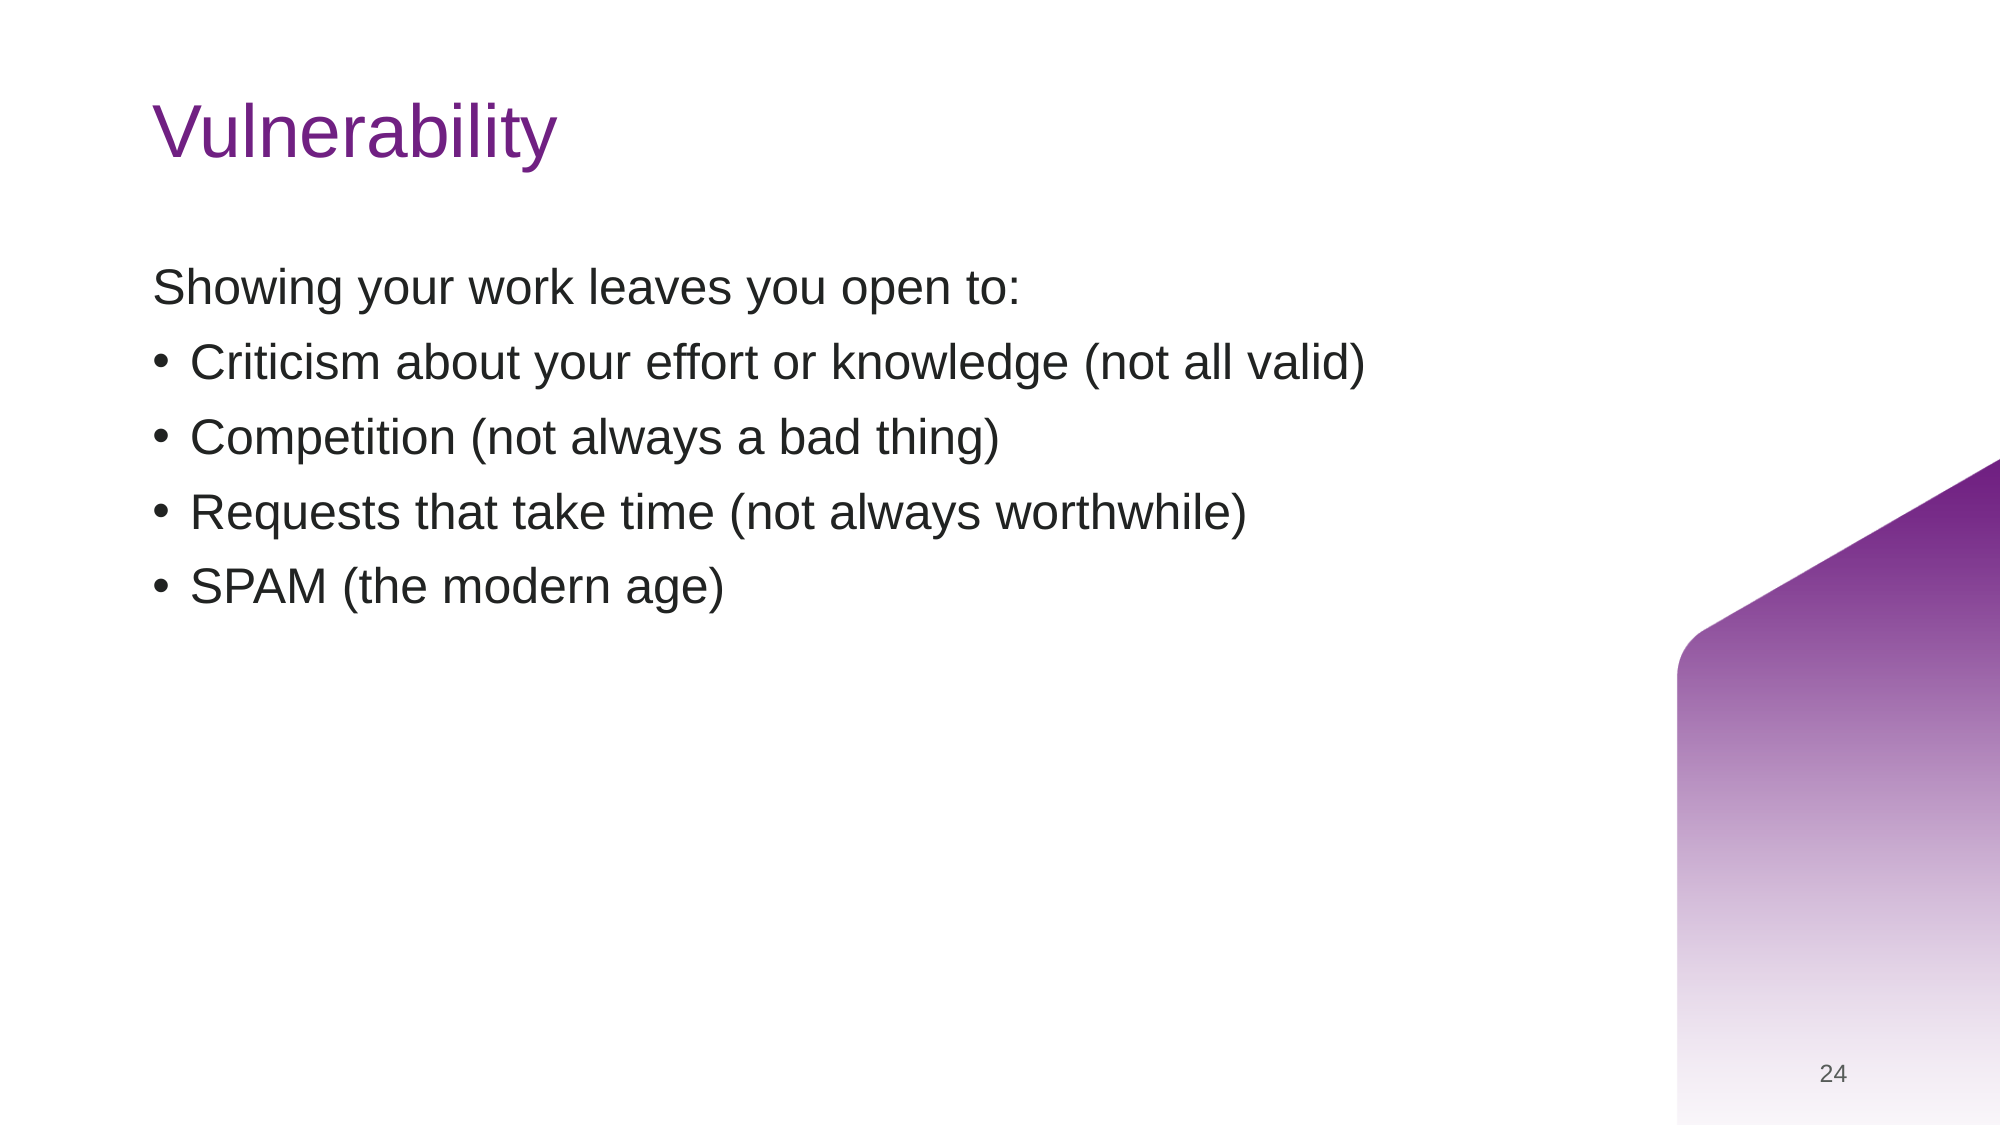

# Vulnerability
Showing your work leaves you open to:
Criticism about your effort or knowledge (not all valid)
Competition (not always a bad thing)
Requests that take time (not always worthwhile)
SPAM (the modern age)
24